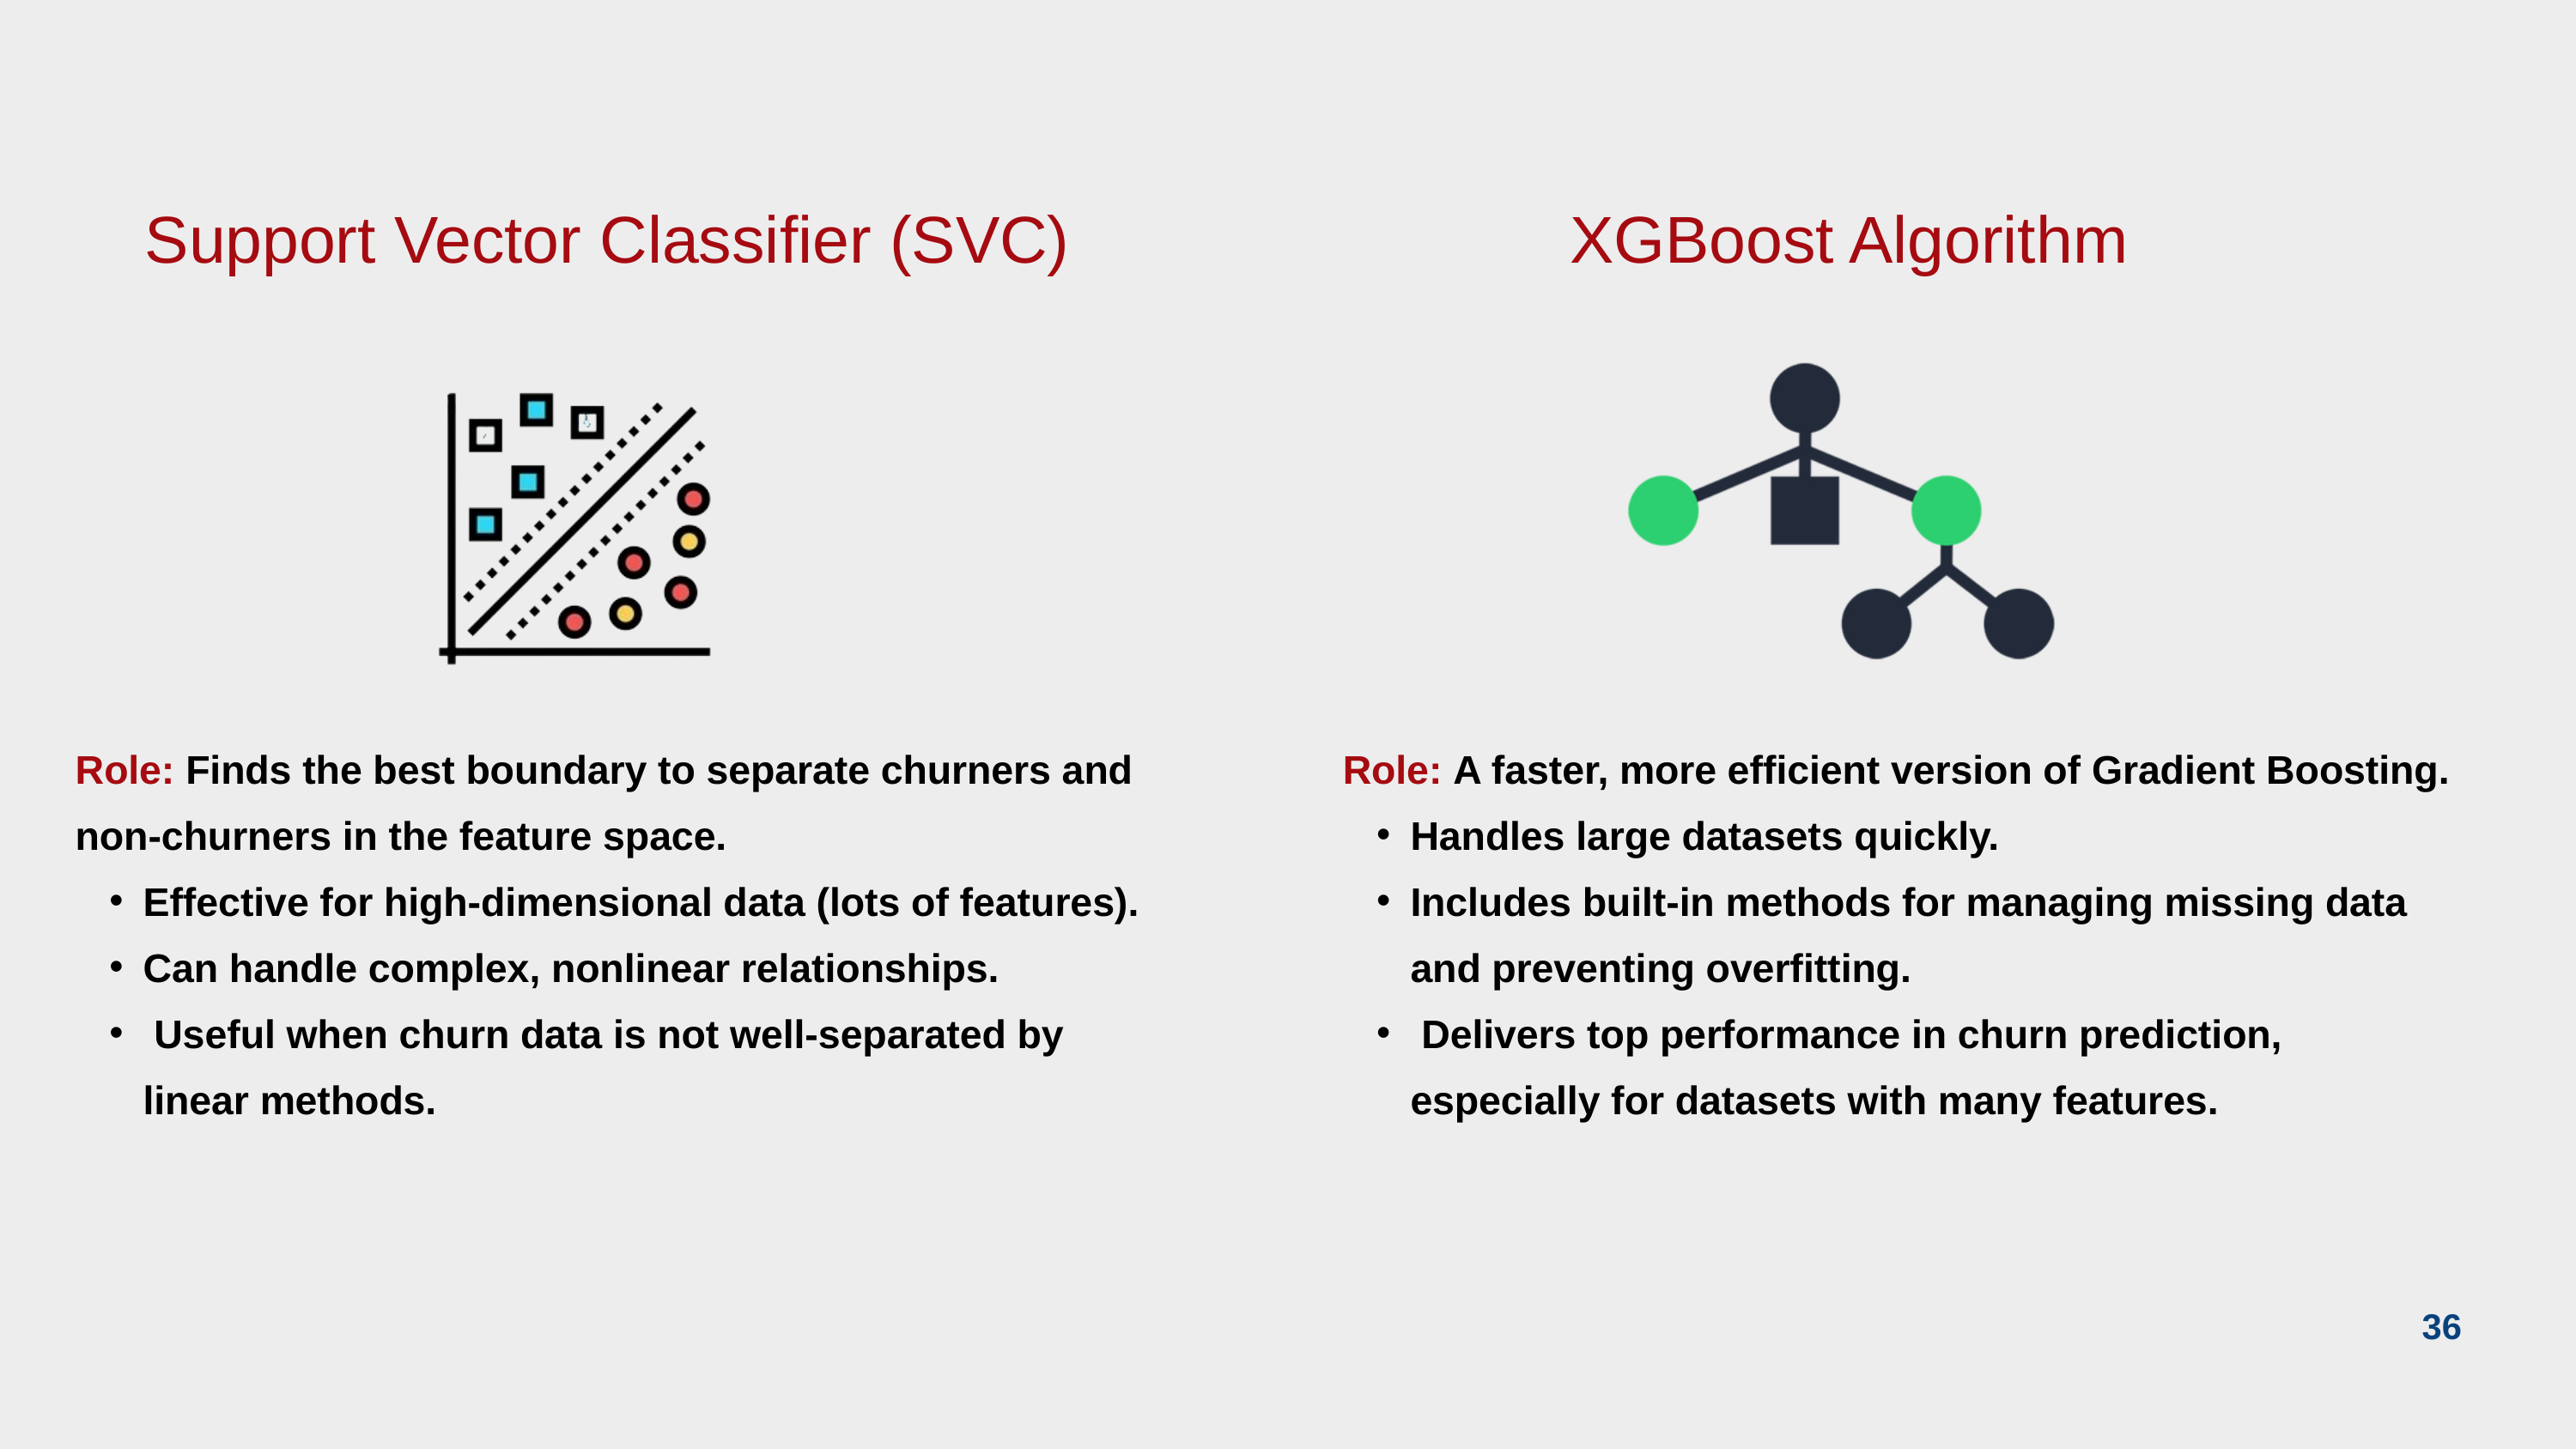

Support Vector Classifier (SVC)
XGBoost Algorithm

Role: Finds the best boundary to separate churners and non-churners in the feature space.
Effective for high-dimensional data (lots of features).
Can handle complex, nonlinear relationships.
 Useful when churn data is not well-separated by linear methods.
Role: A faster, more efficient version of Gradient Boosting.
Handles large datasets quickly.
Includes built-in methods for managing missing data and preventing overfitting.
 Delivers top performance in churn prediction, especially for datasets with many features.
36